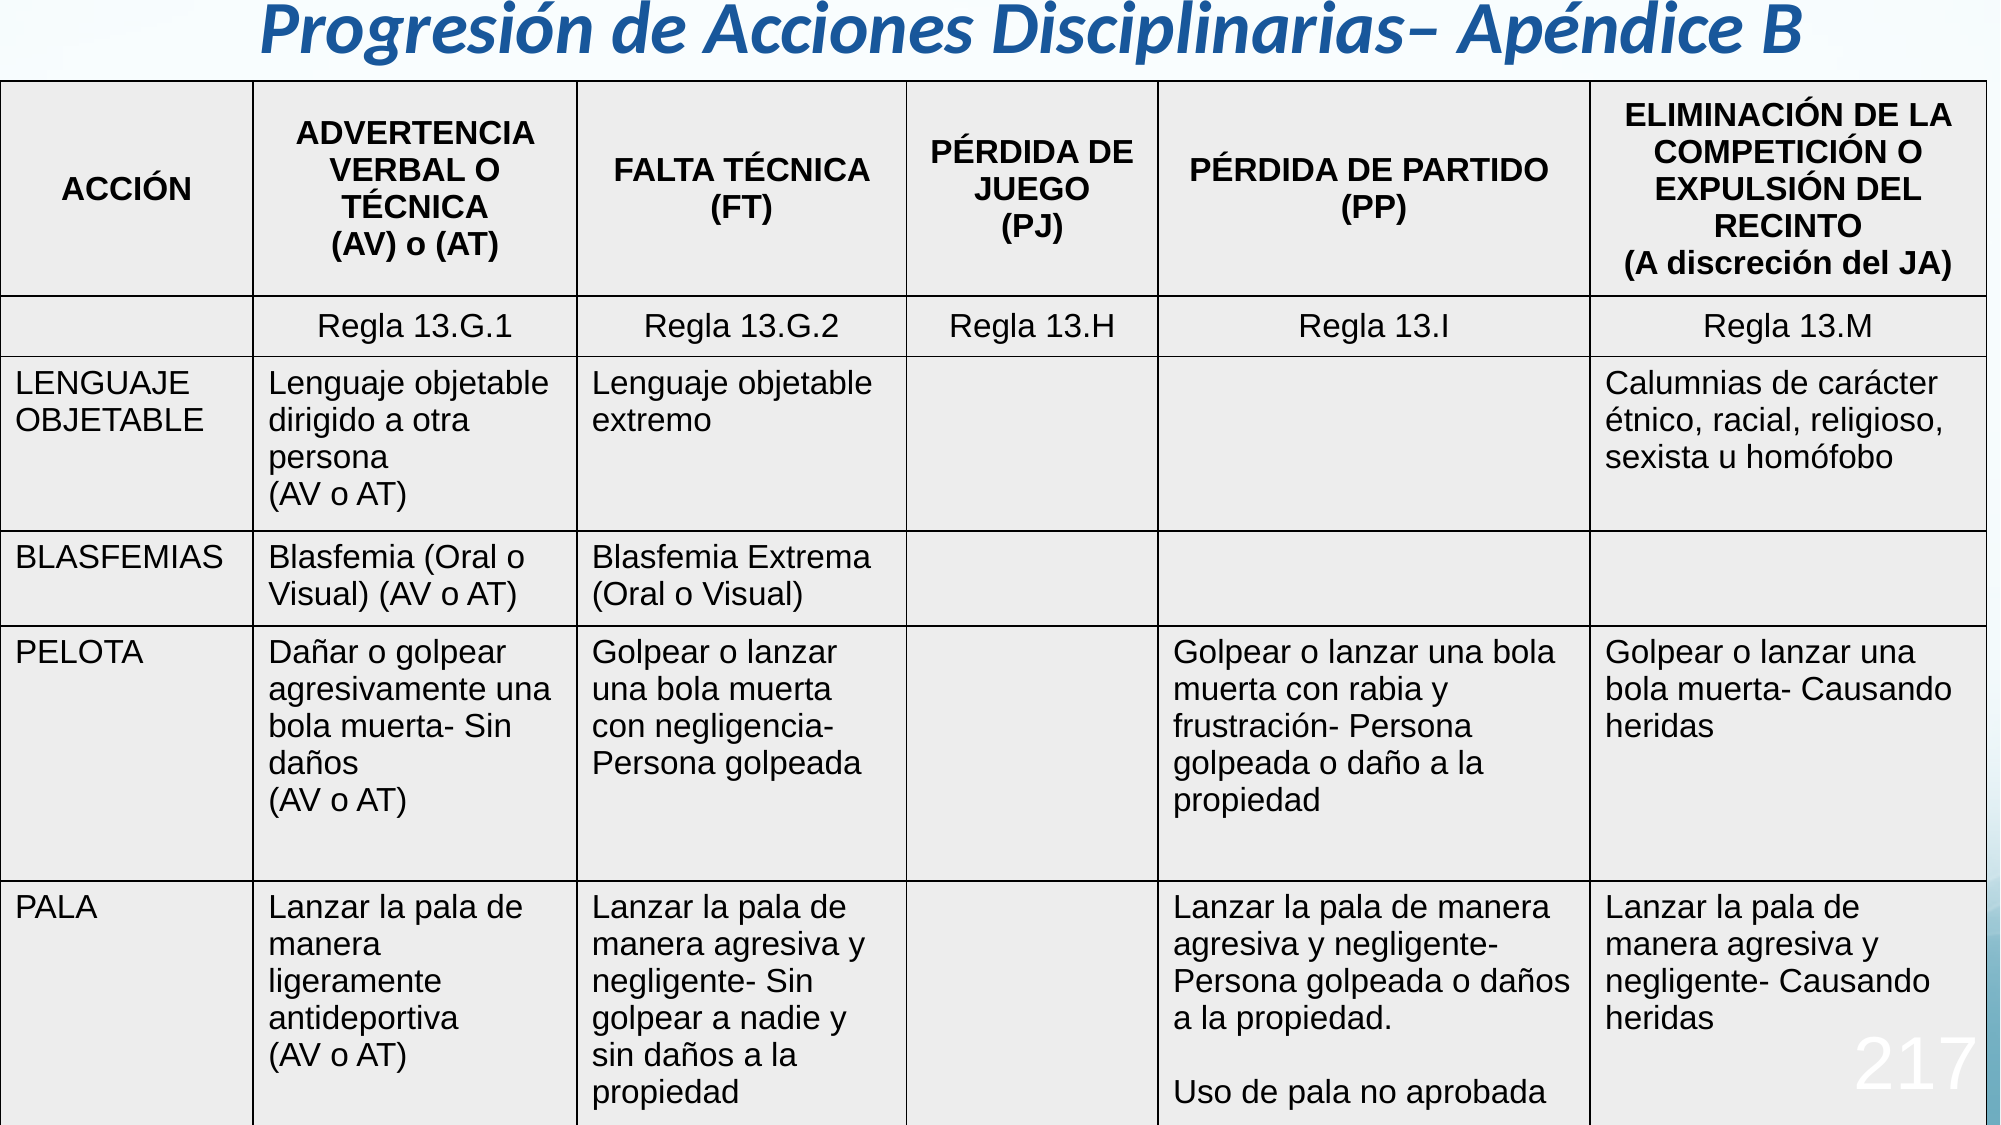

Progresión de Acciones Disciplinarias– Apéndice B

| ACCIÓN | ADVERTENCIA VERBAL O TÉCNICA (AV) o (AT) | FALTA TÉCNICA (FT) | PÉRDIDA DE JUEGO (PJ) | PÉRDIDA DE PARTIDO (PP) | ELIMINACIÓN DE LA COMPETICIÓN O EXPULSIÓN DEL RECINTO (A discreción del JA) |
| --- | --- | --- | --- | --- | --- |
|  | Regla 13.G.1 | Regla 13.G.2 | Regla 13.H | Regla 13.I | Regla 13.M |
| LENGUAJE OBJETABLE | Lenguaje objetable dirigido a otra persona (AV o AT) | Lenguaje objetable extremo |  |  | Calumnias de carácter étnico, racial, religioso, sexista u homófobo |
| BLASFEMIAS | Blasfemia (Oral o Visual) (AV o AT) | Blasfemia Extrema (Oral o Visual) |  |  |  |
| PELOTA | Dañar o golpear agresivamente una bola muerta- Sin daños (AV o AT) | Golpear o lanzar una bola muerta con negligencia- Persona golpeada |  | Golpear o lanzar una bola muerta con rabia y frustración- Persona golpeada o daño a la propiedad | Golpear o lanzar una bola muerta- Causando heridas |
| PALA | Lanzar la pala de manera ligeramente antideportiva (AV o AT) | Lanzar la pala de manera agresiva y negligente- Sin golpear a nadie y sin daños a la propiedad |  | Lanzar la pala de manera agresiva y negligente- Persona golpeada o daños a la propiedad. Uso de pala no aprobada | Lanzar la pala de manera agresiva y negligente- Causando heridas |

217